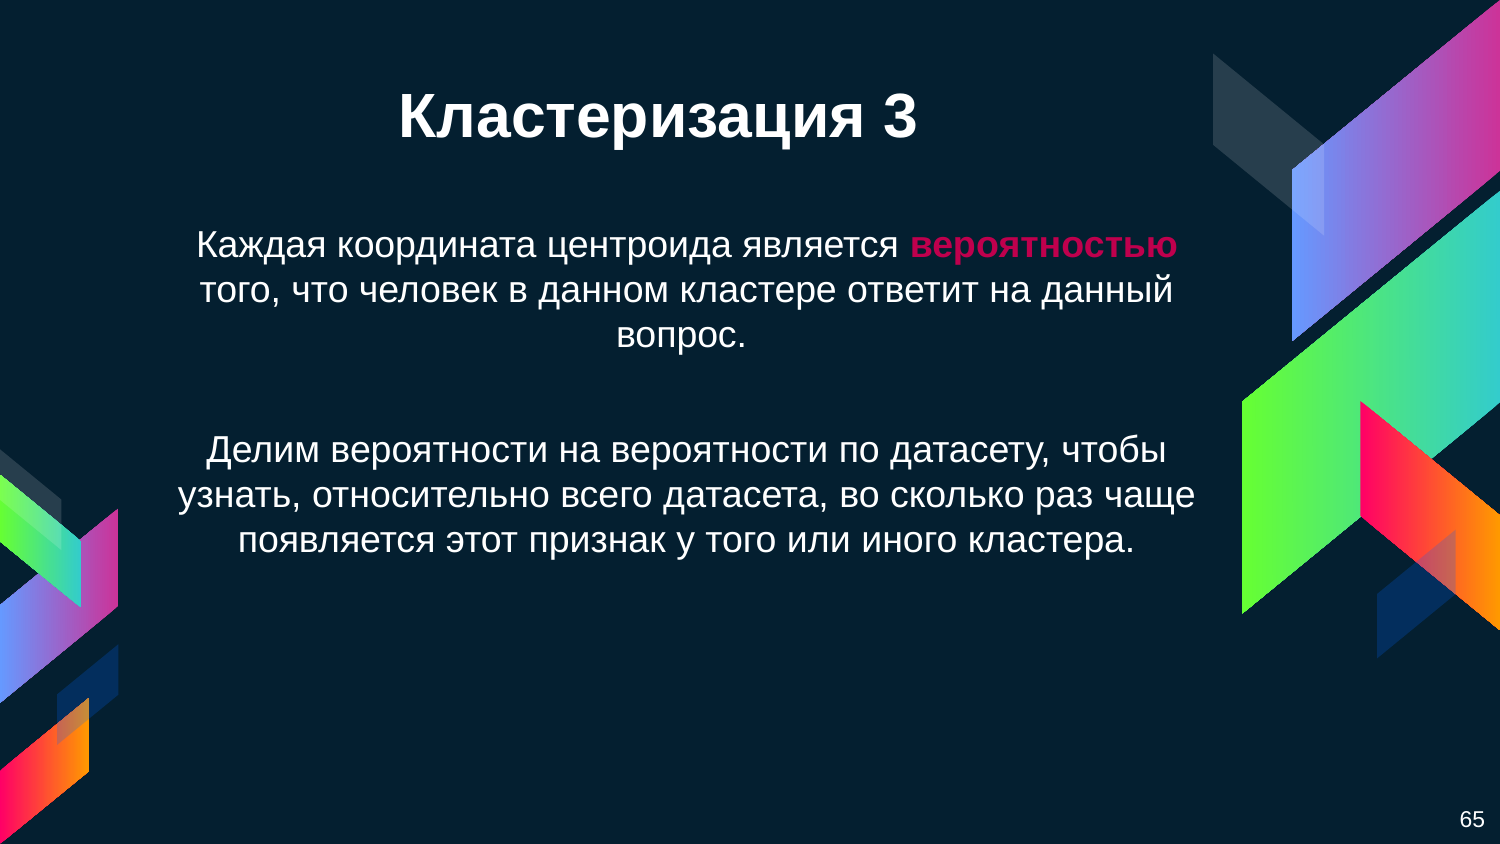

# Кластеризация 3
Каждая координата центроида является вероятностью того, что человек в данном кластере ответит на данный вопрос.

Делим вероятности на вероятности по датасету, чтобы узнать, относительно всего датасета, во сколько раз чаще появляется этот признак у того или иного кластера.

65